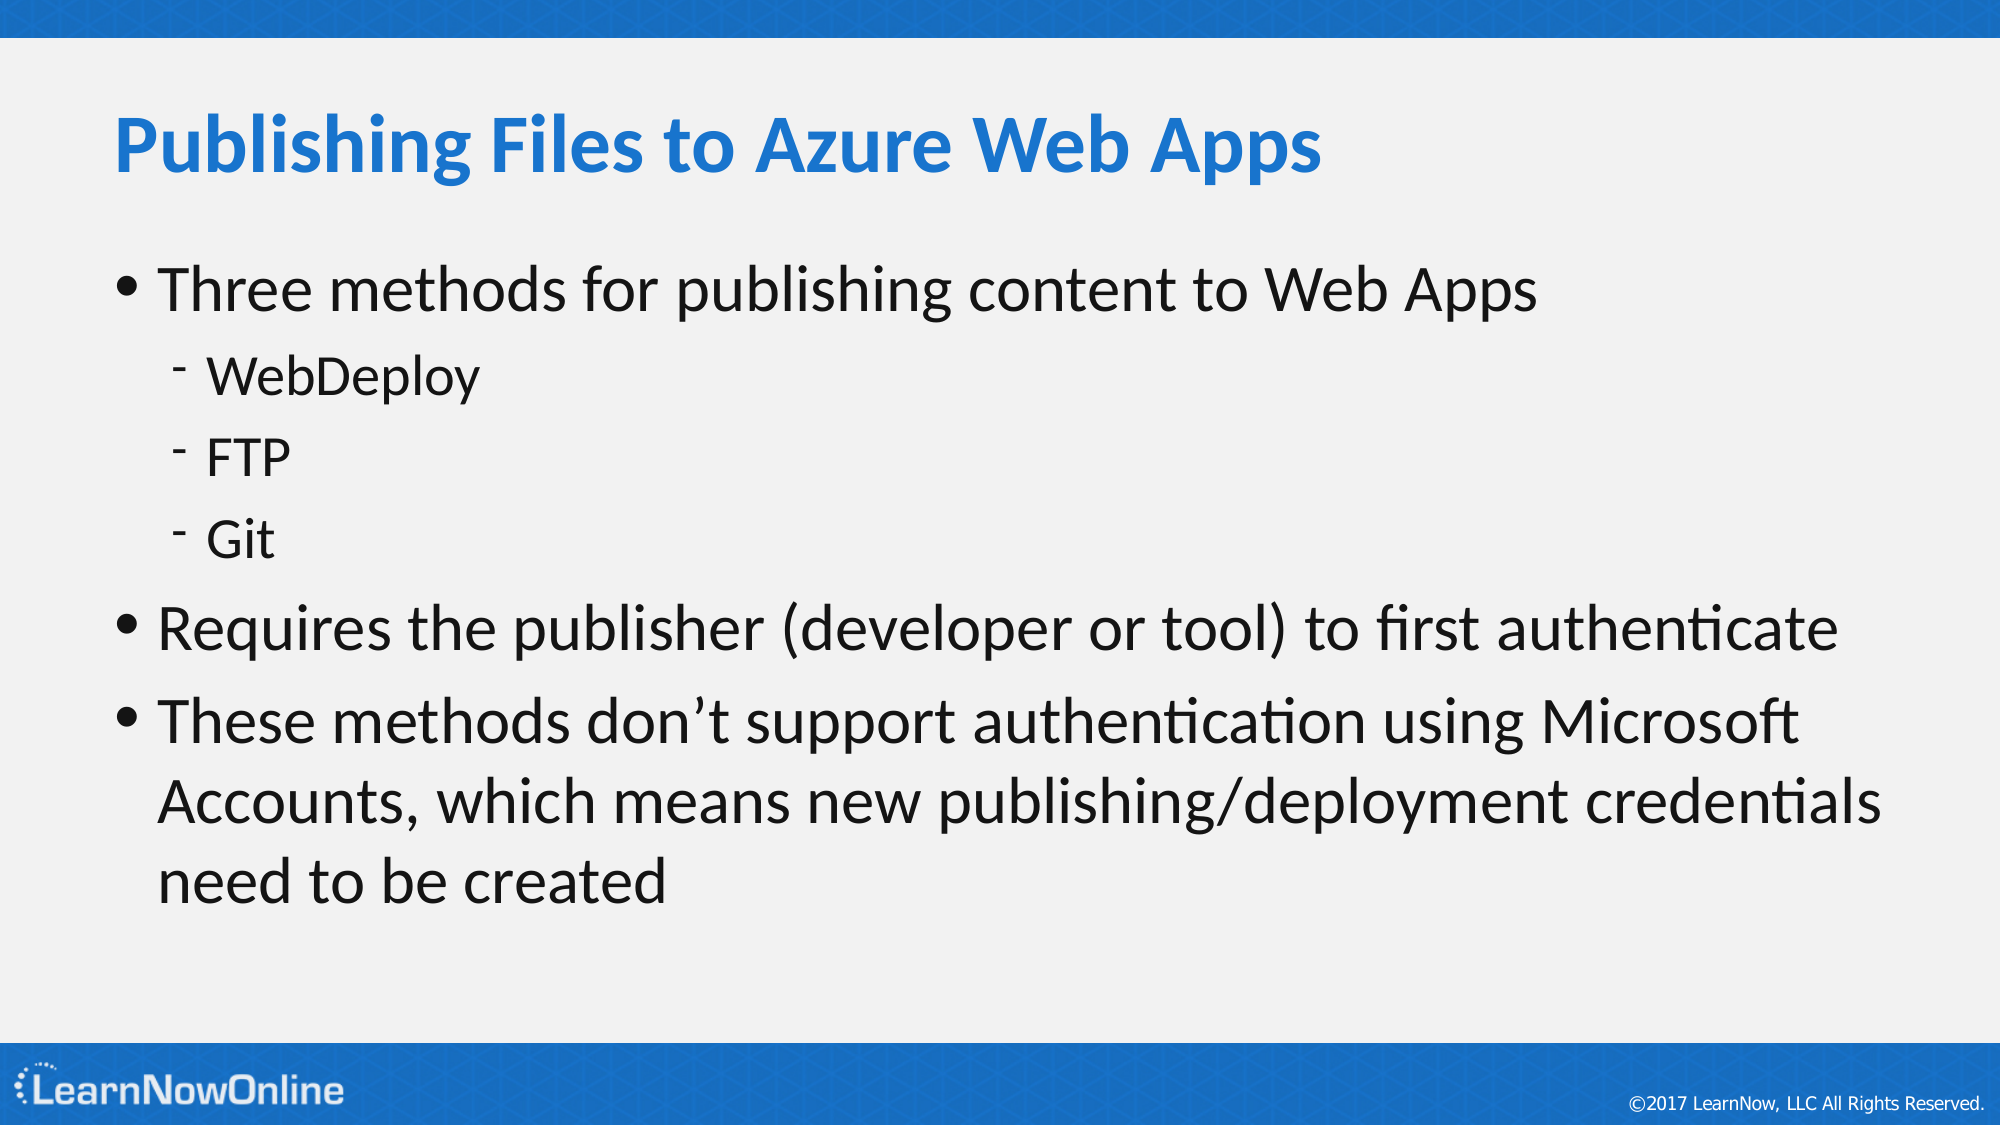

# Publishing Files to Azure Web Apps
Three methods for publishing content to Web Apps
WebDeploy
FTP
Git
Requires the publisher (developer or tool) to first authenticate
These methods don’t support authentication using Microsoft Accounts, which means new publishing/deployment credentials need to be created